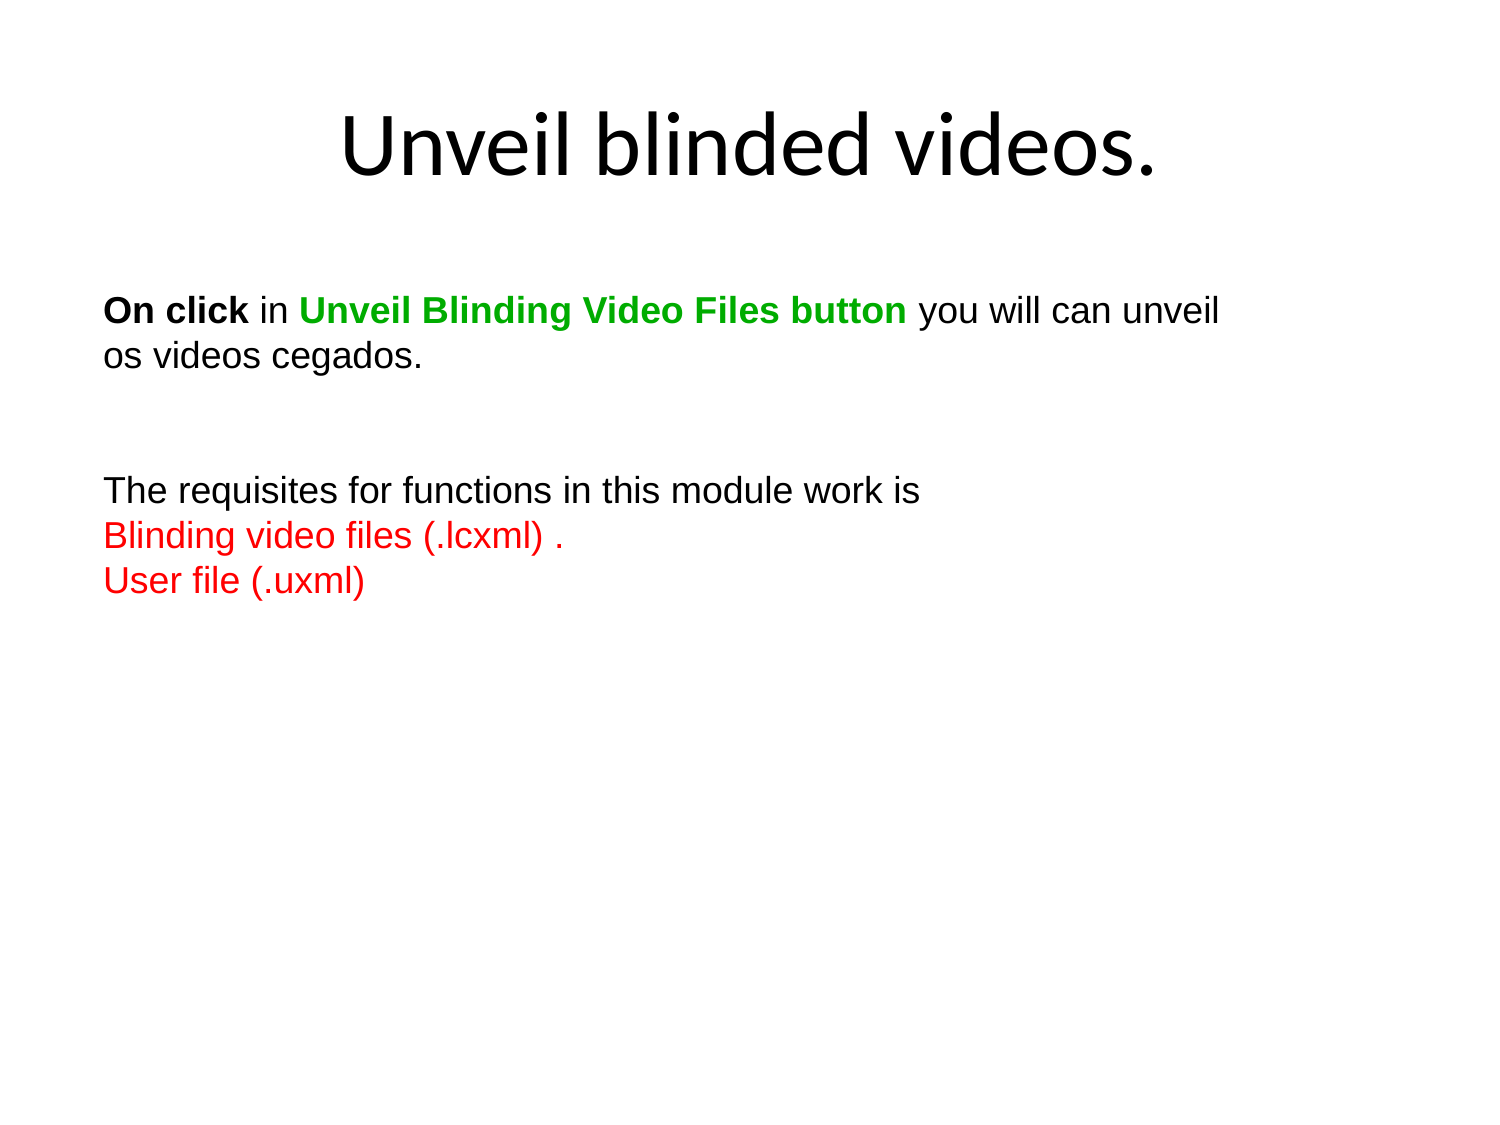

# Unveil blinded videos.
On click in Unveil Blinding Video Files button you will can unveil os videos cegados.

The requisites for functions in this module work is
Blinding video files (.lcxml) .
User file (.uxml)